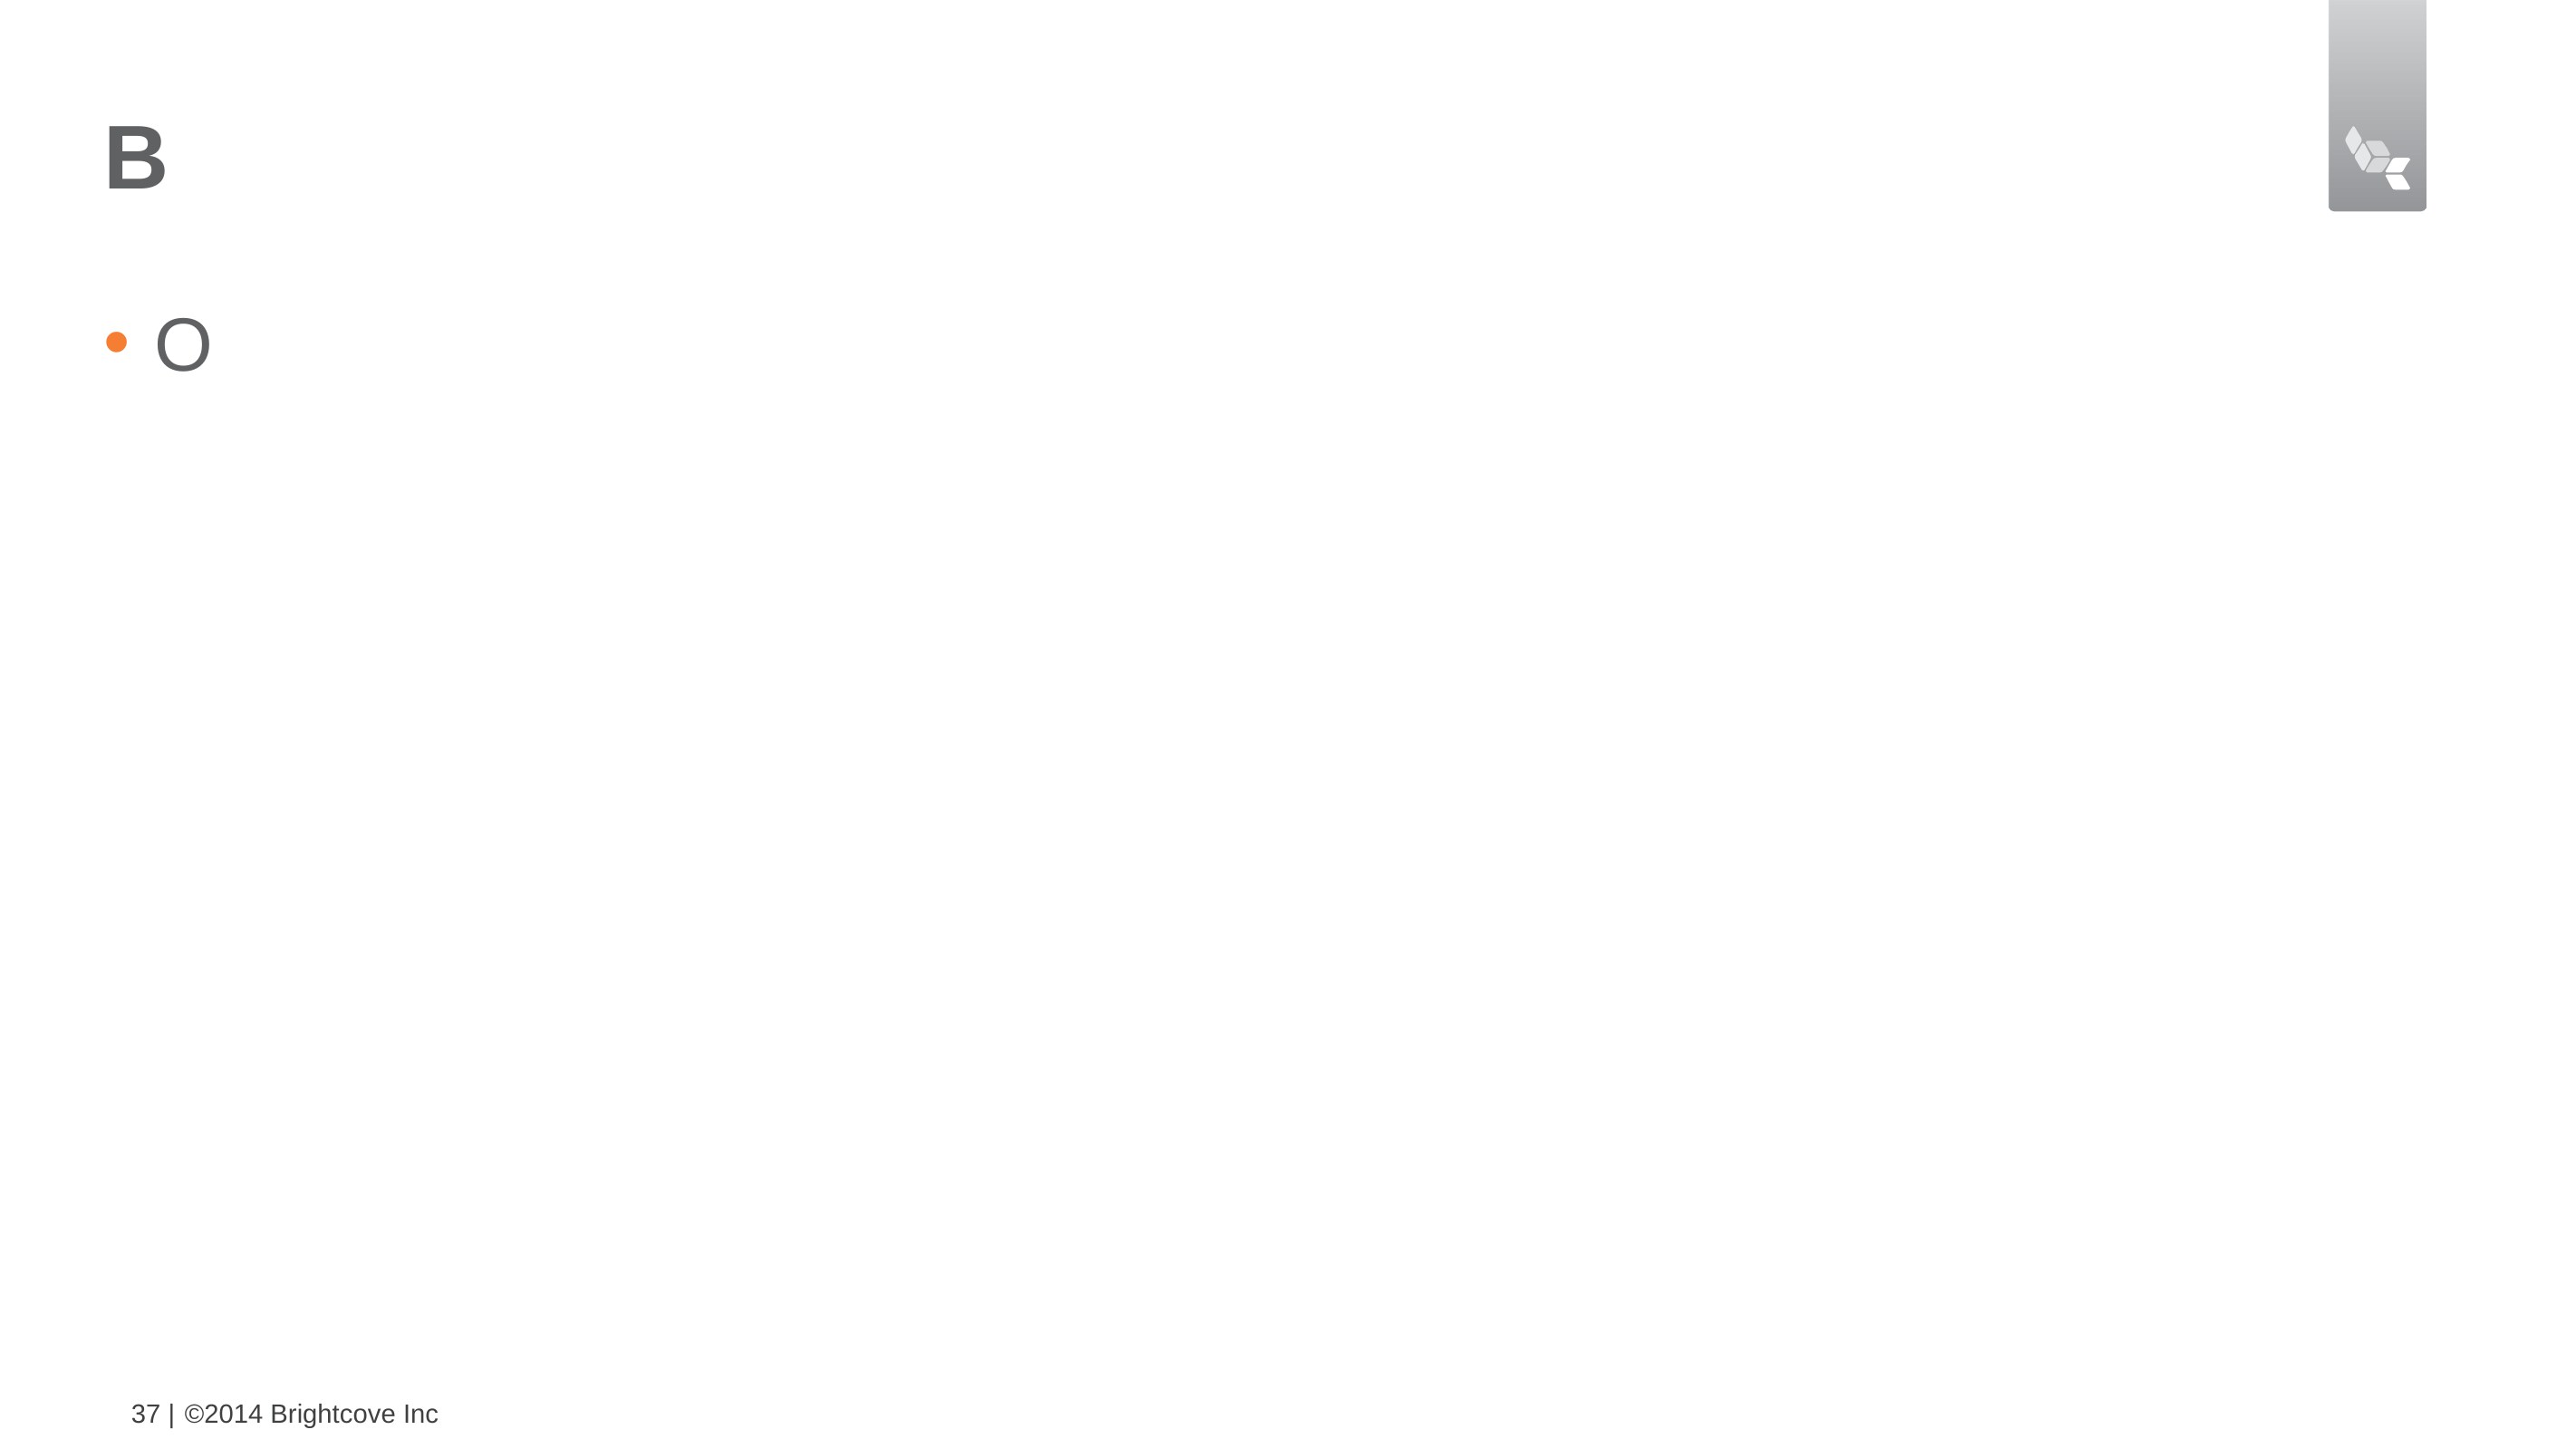

# B
O
37 |
©2014 Brightcove Inc